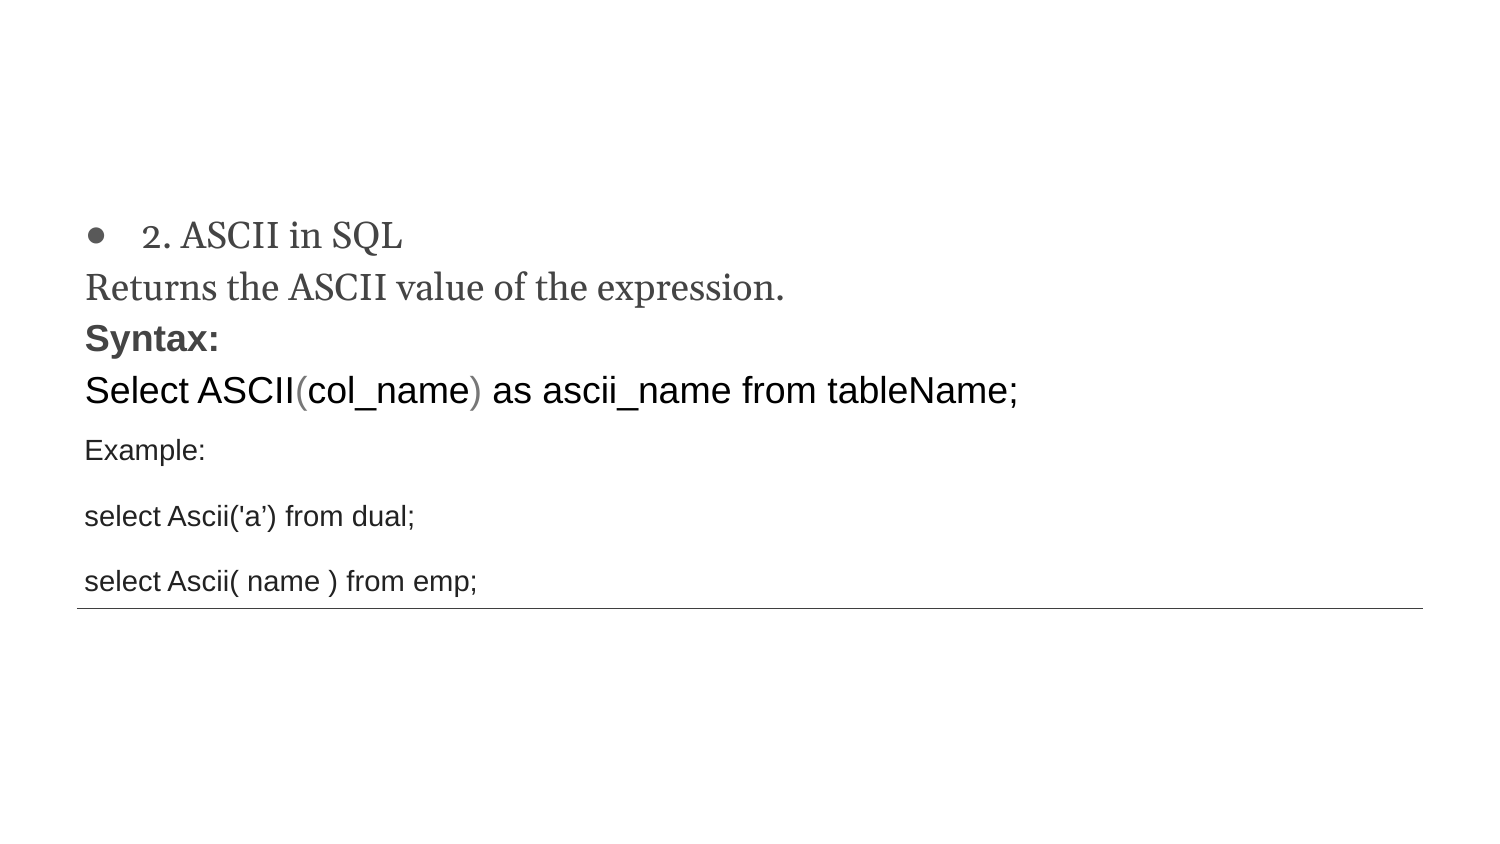

2. ASCII in SQL
Returns the ASCII value of the expression.
Syntax:
Select ASCII(col_name) as ascii_name from tableName;

| Example: select Ascii('a’) from dual; select Ascii( name ) from emp; |
| --- |